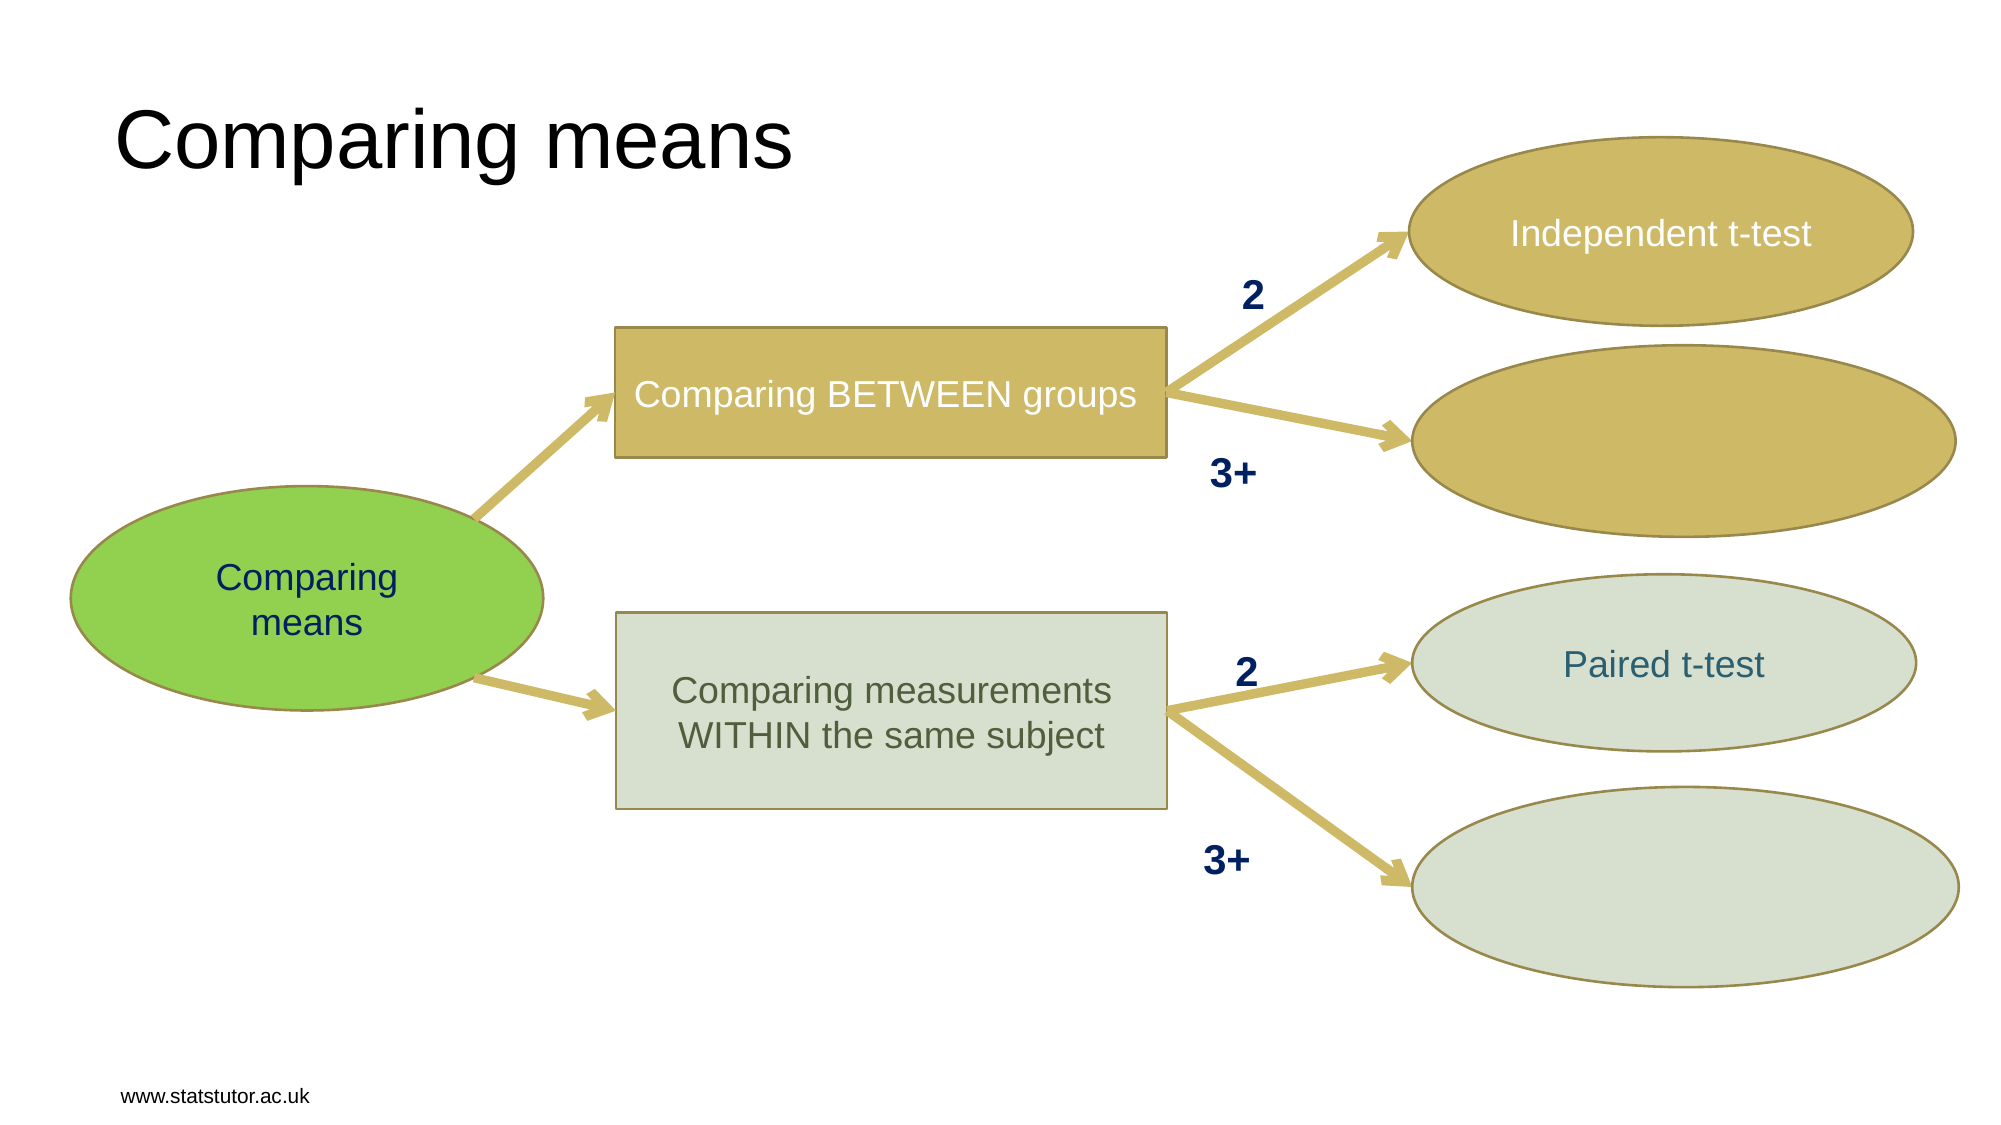

Comparing means
Independent t-test
2

Comparing BETWEEN groups
3+
Comparing means
Paired t-test
Comparing measurements WITHIN the same subject
2

3+

www.statstutor.ac.uk